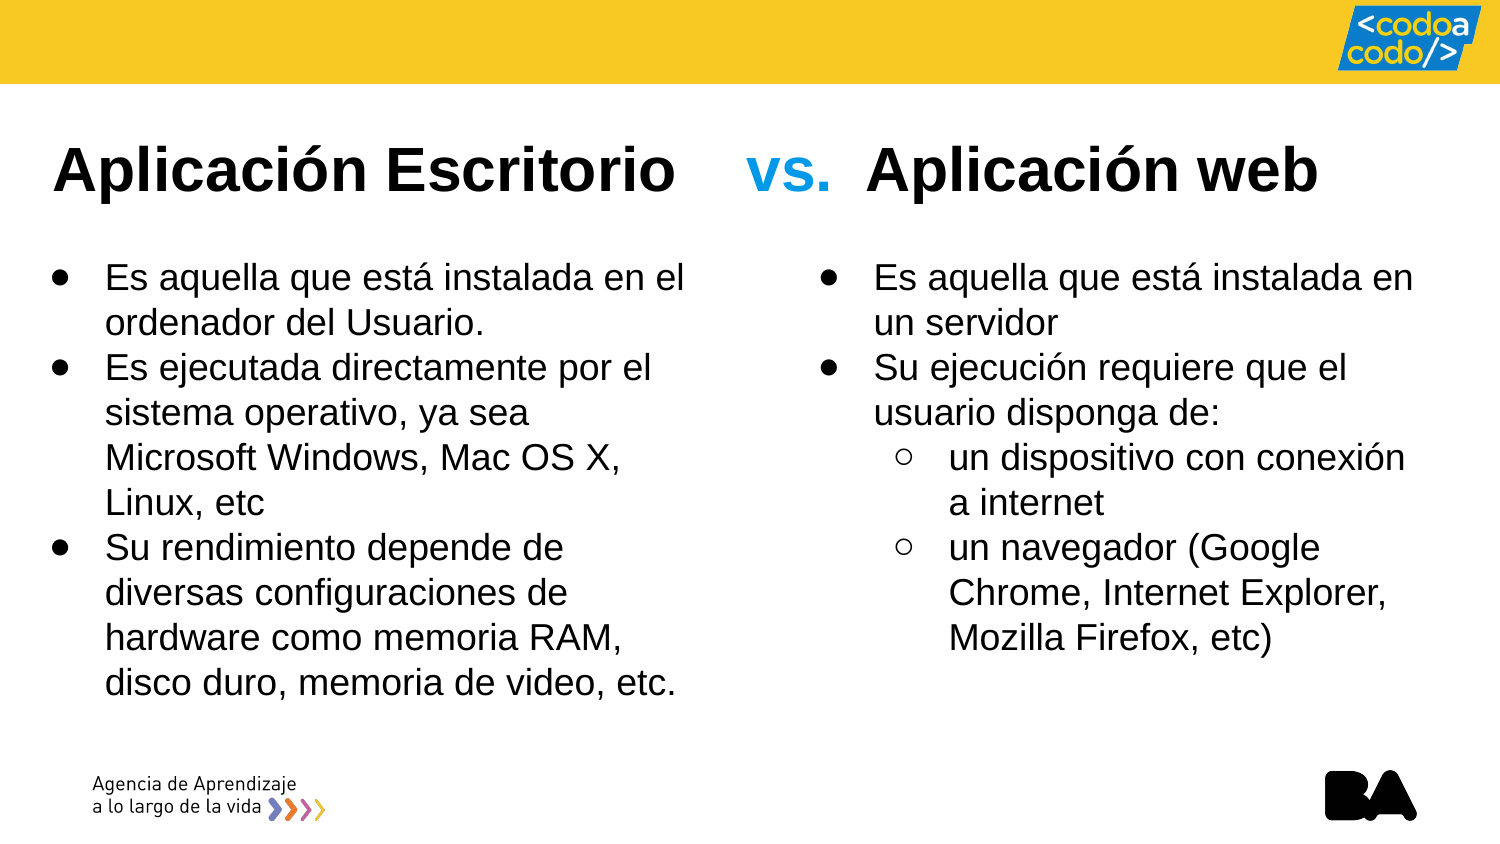

Aplicación Escritorio    vs.
Aplicación web
Es aquella que está instalada en el ordenador del Usuario.
Es ejecutada directamente por el sistema operativo, ya sea Microsoft Windows, Mac OS X, Linux, etc
Su rendimiento depende de diversas configuraciones de hardware como memoria RAM, disco duro, memoria de video, etc.

Es aquella que está instalada en un servidor
Su ejecución requiere que el usuario disponga de:
un dispositivo con conexión a internet
un navegador (Google Chrome, Internet Explorer, Mozilla Firefox, etc)